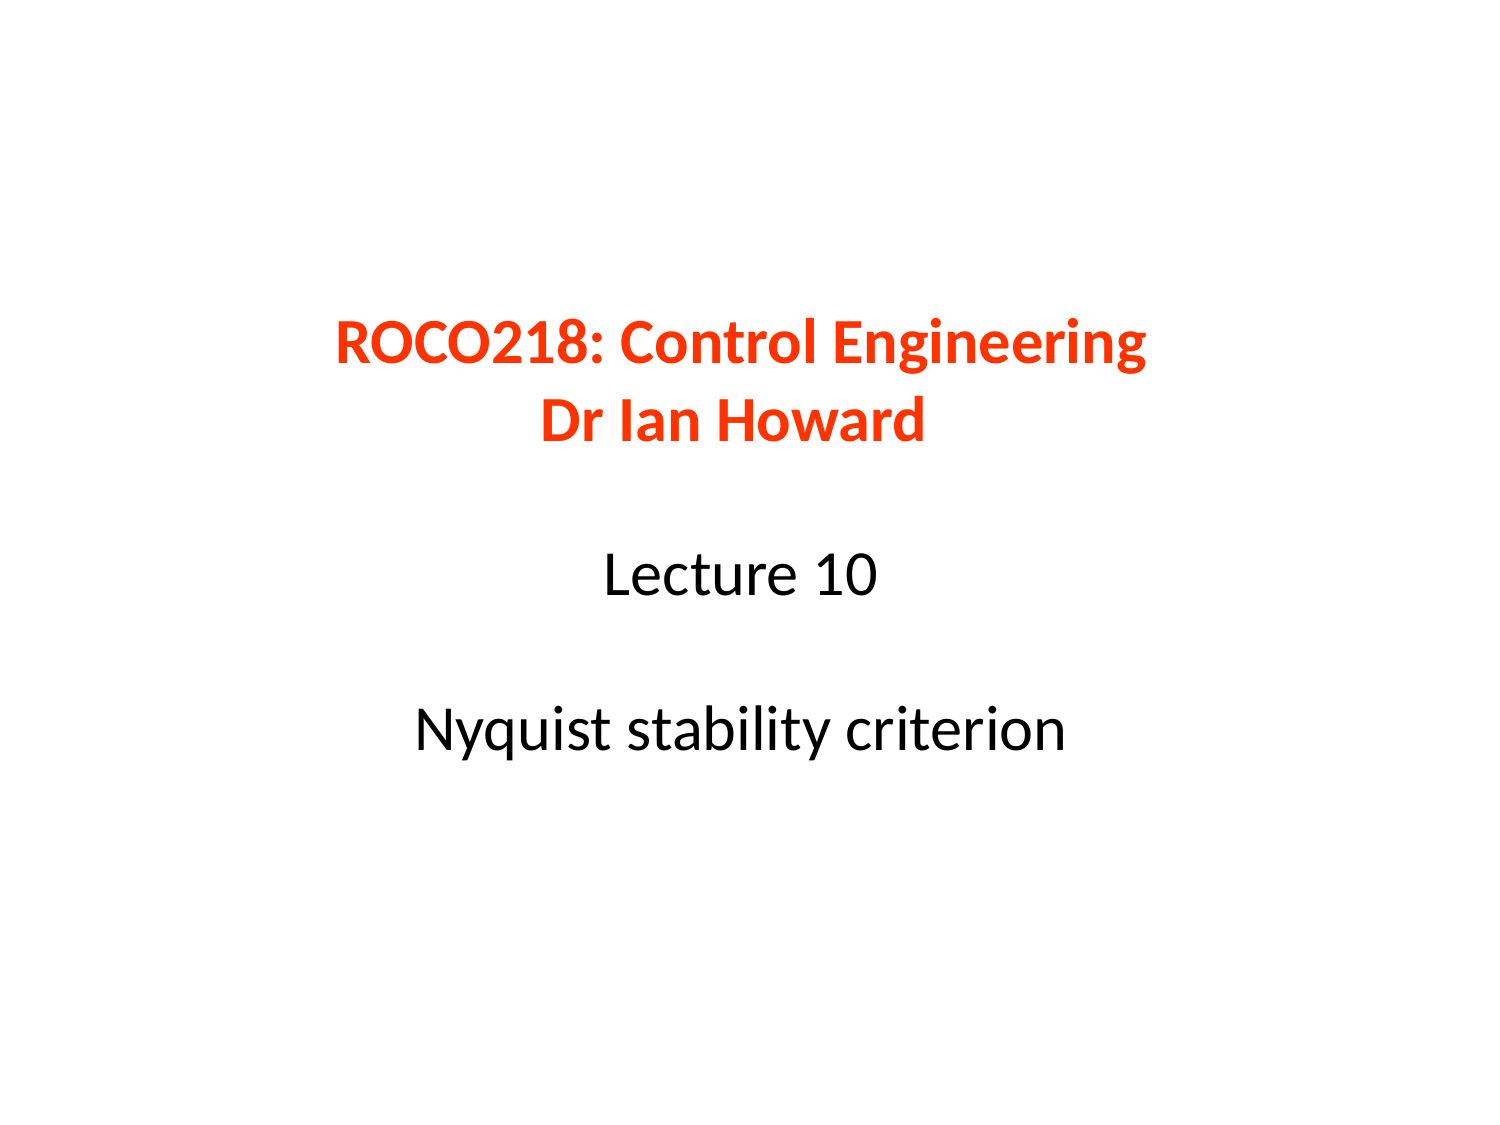

# ROCO218: Control Engineering Dr Ian Howard Lecture 10 Nyquist stability criterion